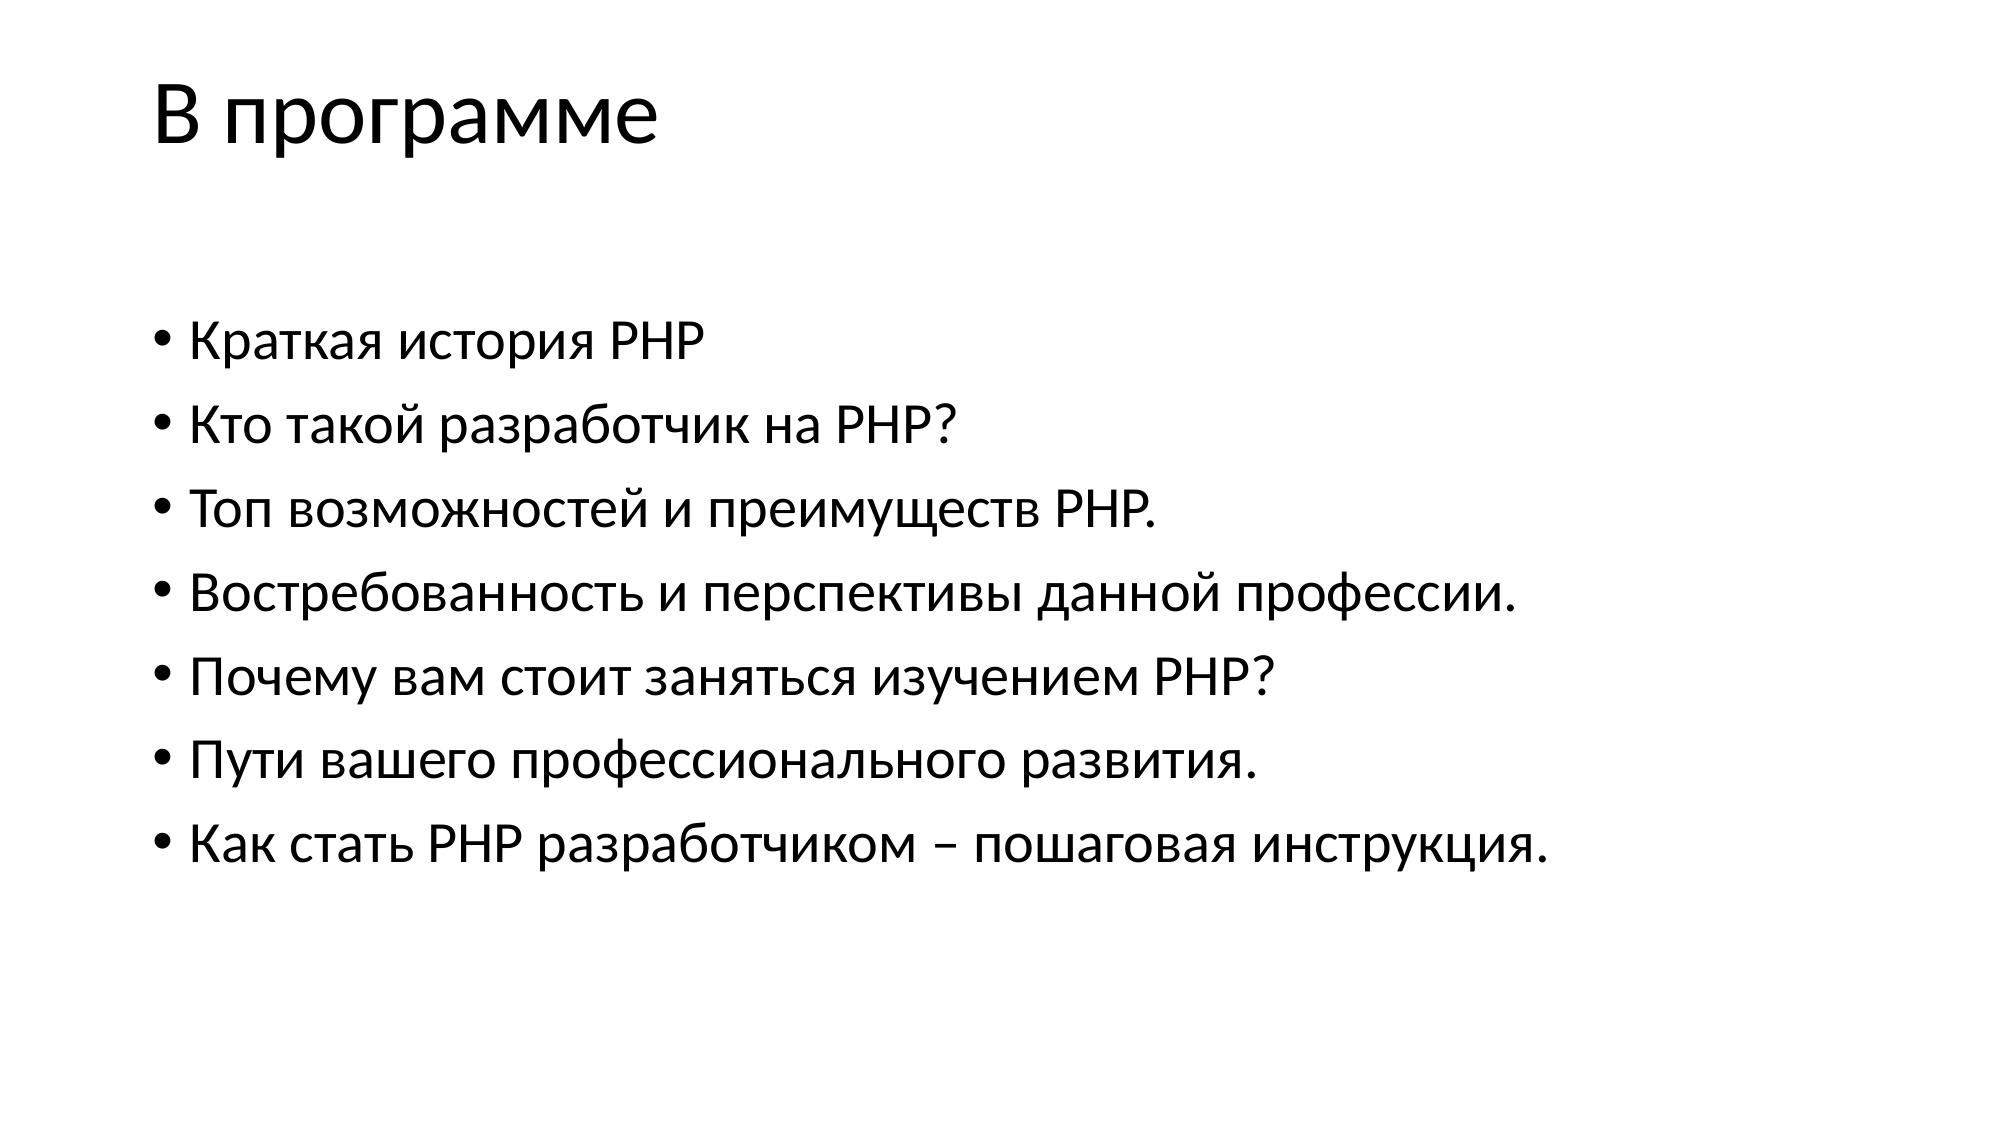

# В программе
Краткая история PHP
Кто такой разработчик на РНР?
Топ возможностей и преимуществ PHP.
Востребованность и перспективы данной профессии.
Почему вам стоит заняться изучением РНР?
Пути вашего профессионального развития.
Как стать РНР разработчиком – пошаговая инструкция.